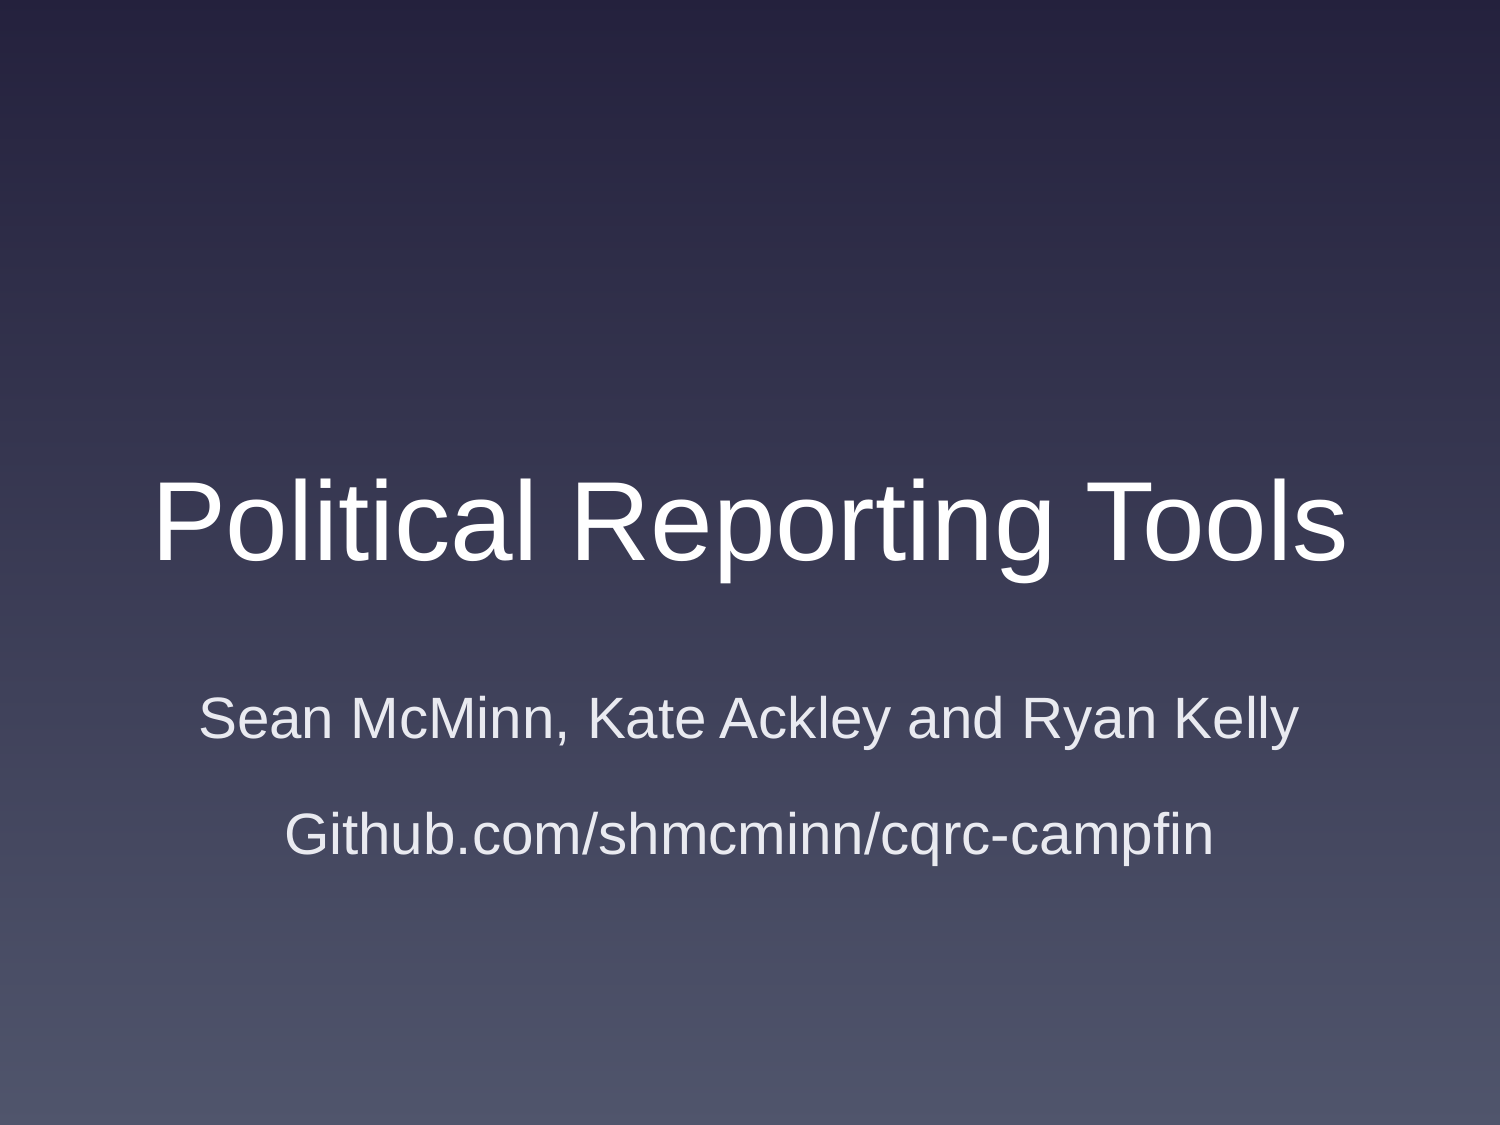

# Political Reporting Tools
Sean McMinn, Kate Ackley and Ryan Kelly
Github.com/shmcminn/cqrc-campfin